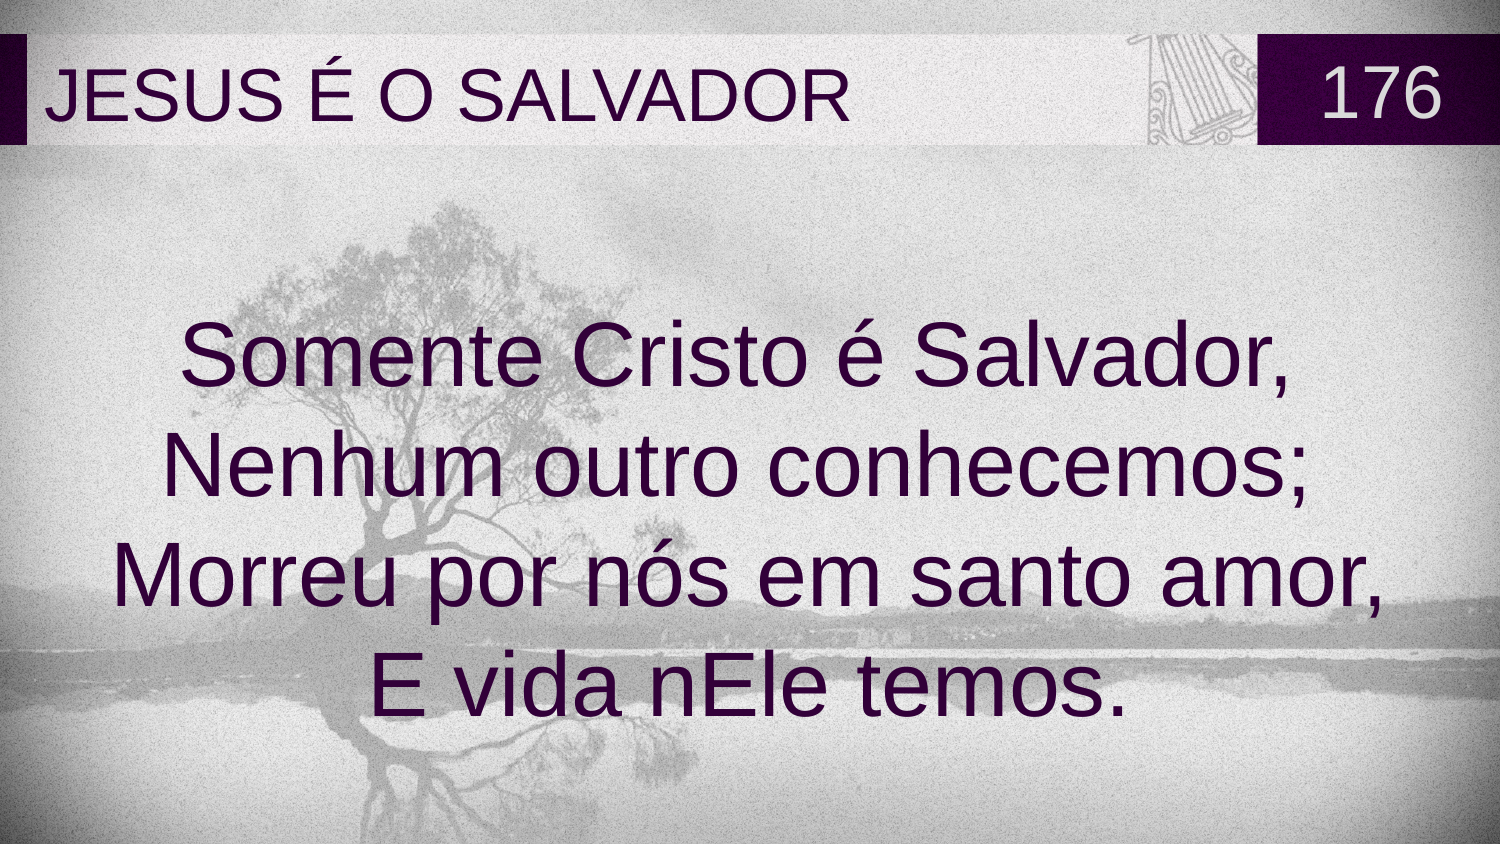

# JESUS É O SALVADOR
176
Somente Cristo é Salvador,
Nenhum outro conhecemos;
Morreu por nós em santo amor,
E vida nEle temos.